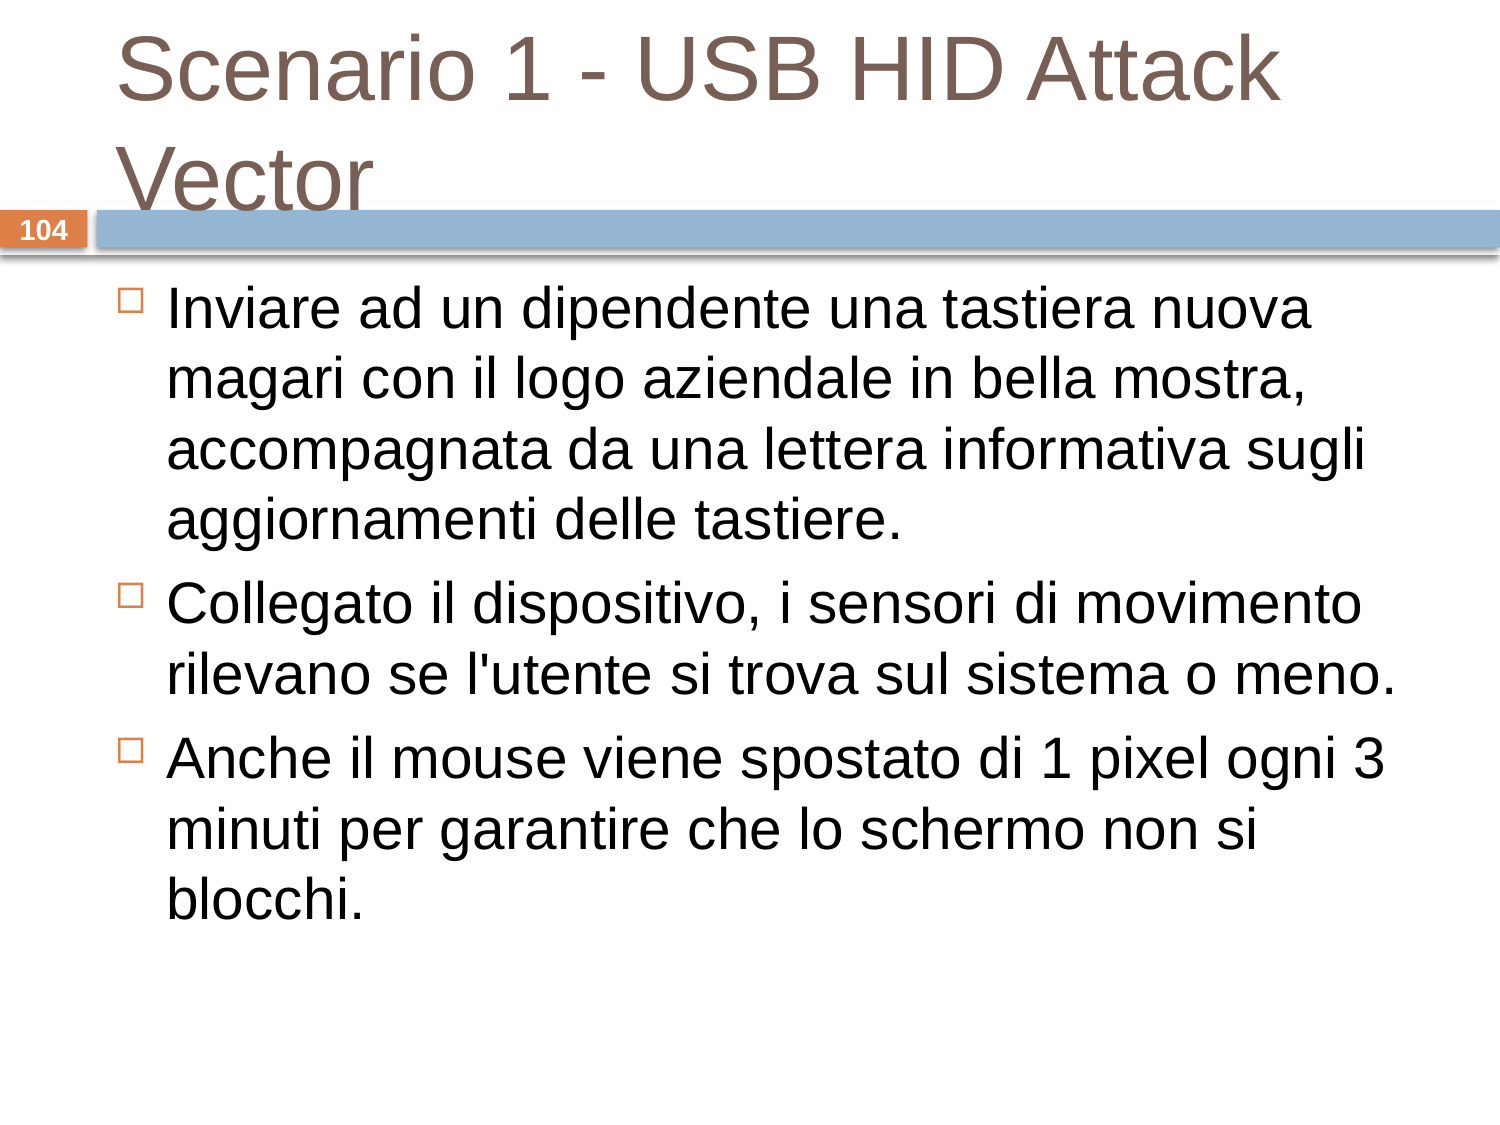

# Scenario 1 - USB HID Attack Vector
104
Inviare ad un dipendente una tastiera nuova magari con il logo aziendale in bella mostra, accompagnata da una lettera informativa sugli aggiornamenti delle tastiere.
Collegato il dispositivo, i sensori di movimento rilevano se l'utente si trova sul sistema o meno.
Anche il mouse viene spostato di 1 pixel ogni 3 minuti per garantire che lo schermo non si blocchi.